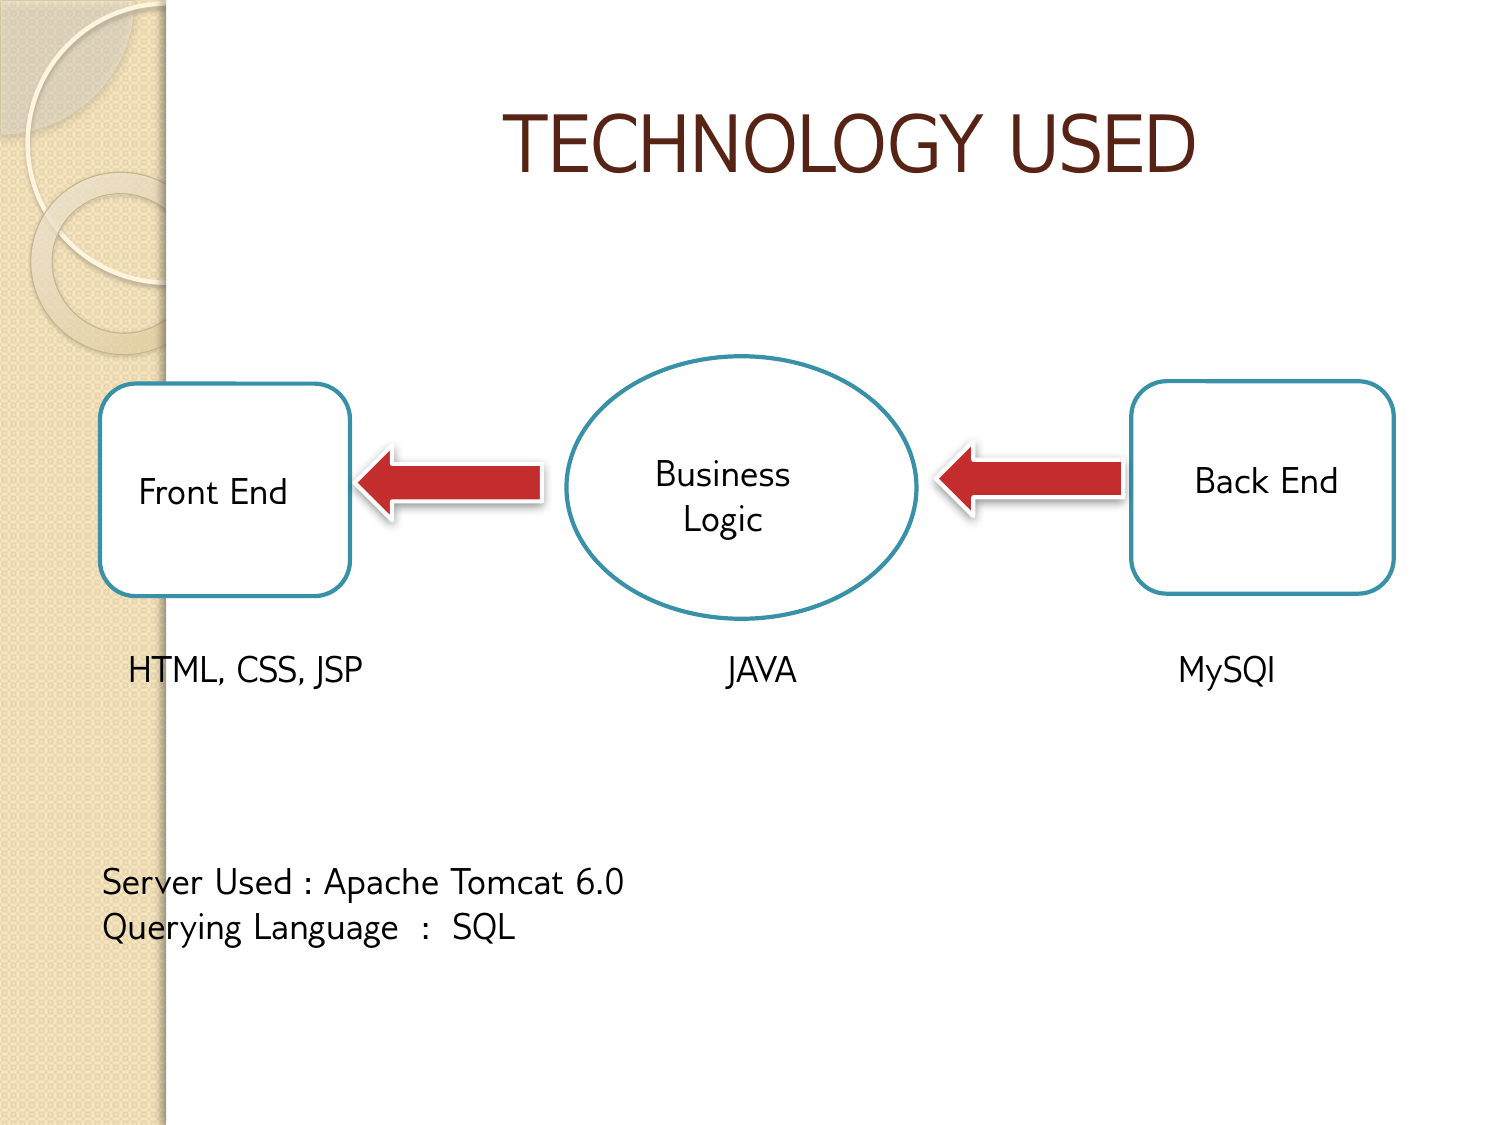

# TECHNOLOGY USED

Business Logic
Back End
Front End
HTML, CSS, JSP			JAVA			MySQl
Server Used : Apache Tomcat 6.0
Querying Language  :  SQL